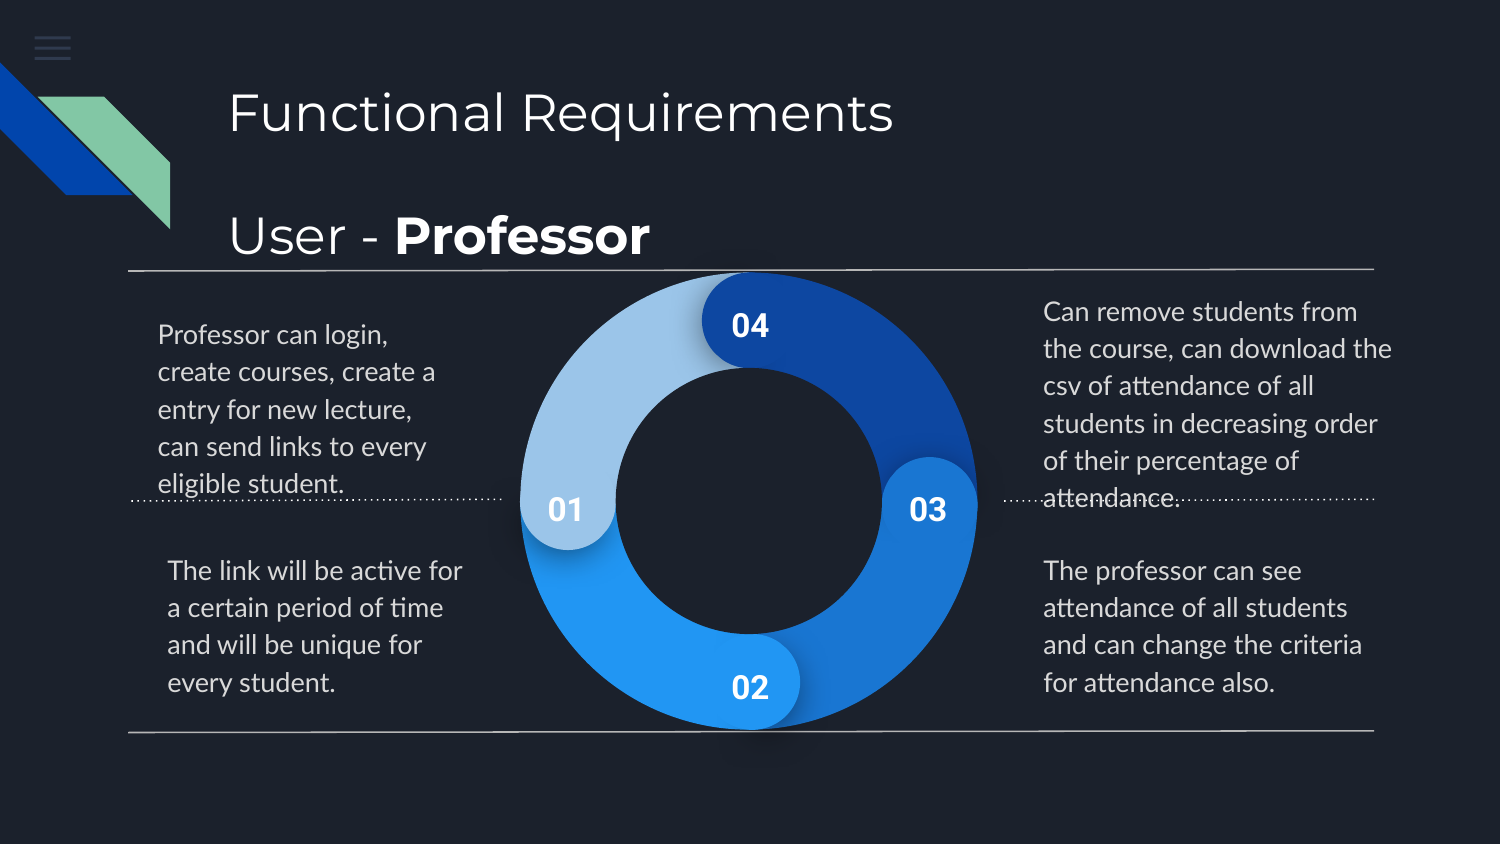

# Functional Requirements

User - Professor

04
Can remove students from the course, can download the csv of attendance of all students in decreasing order of their percentage of attendance.

Professor can login, create courses, create a entry for new lecture, can send links to every eligible student.

01
03

The professor can see attendance of all students and can change the criteria for attendance also.

The link will be active for a certain period of time and will be unique for every student.

02